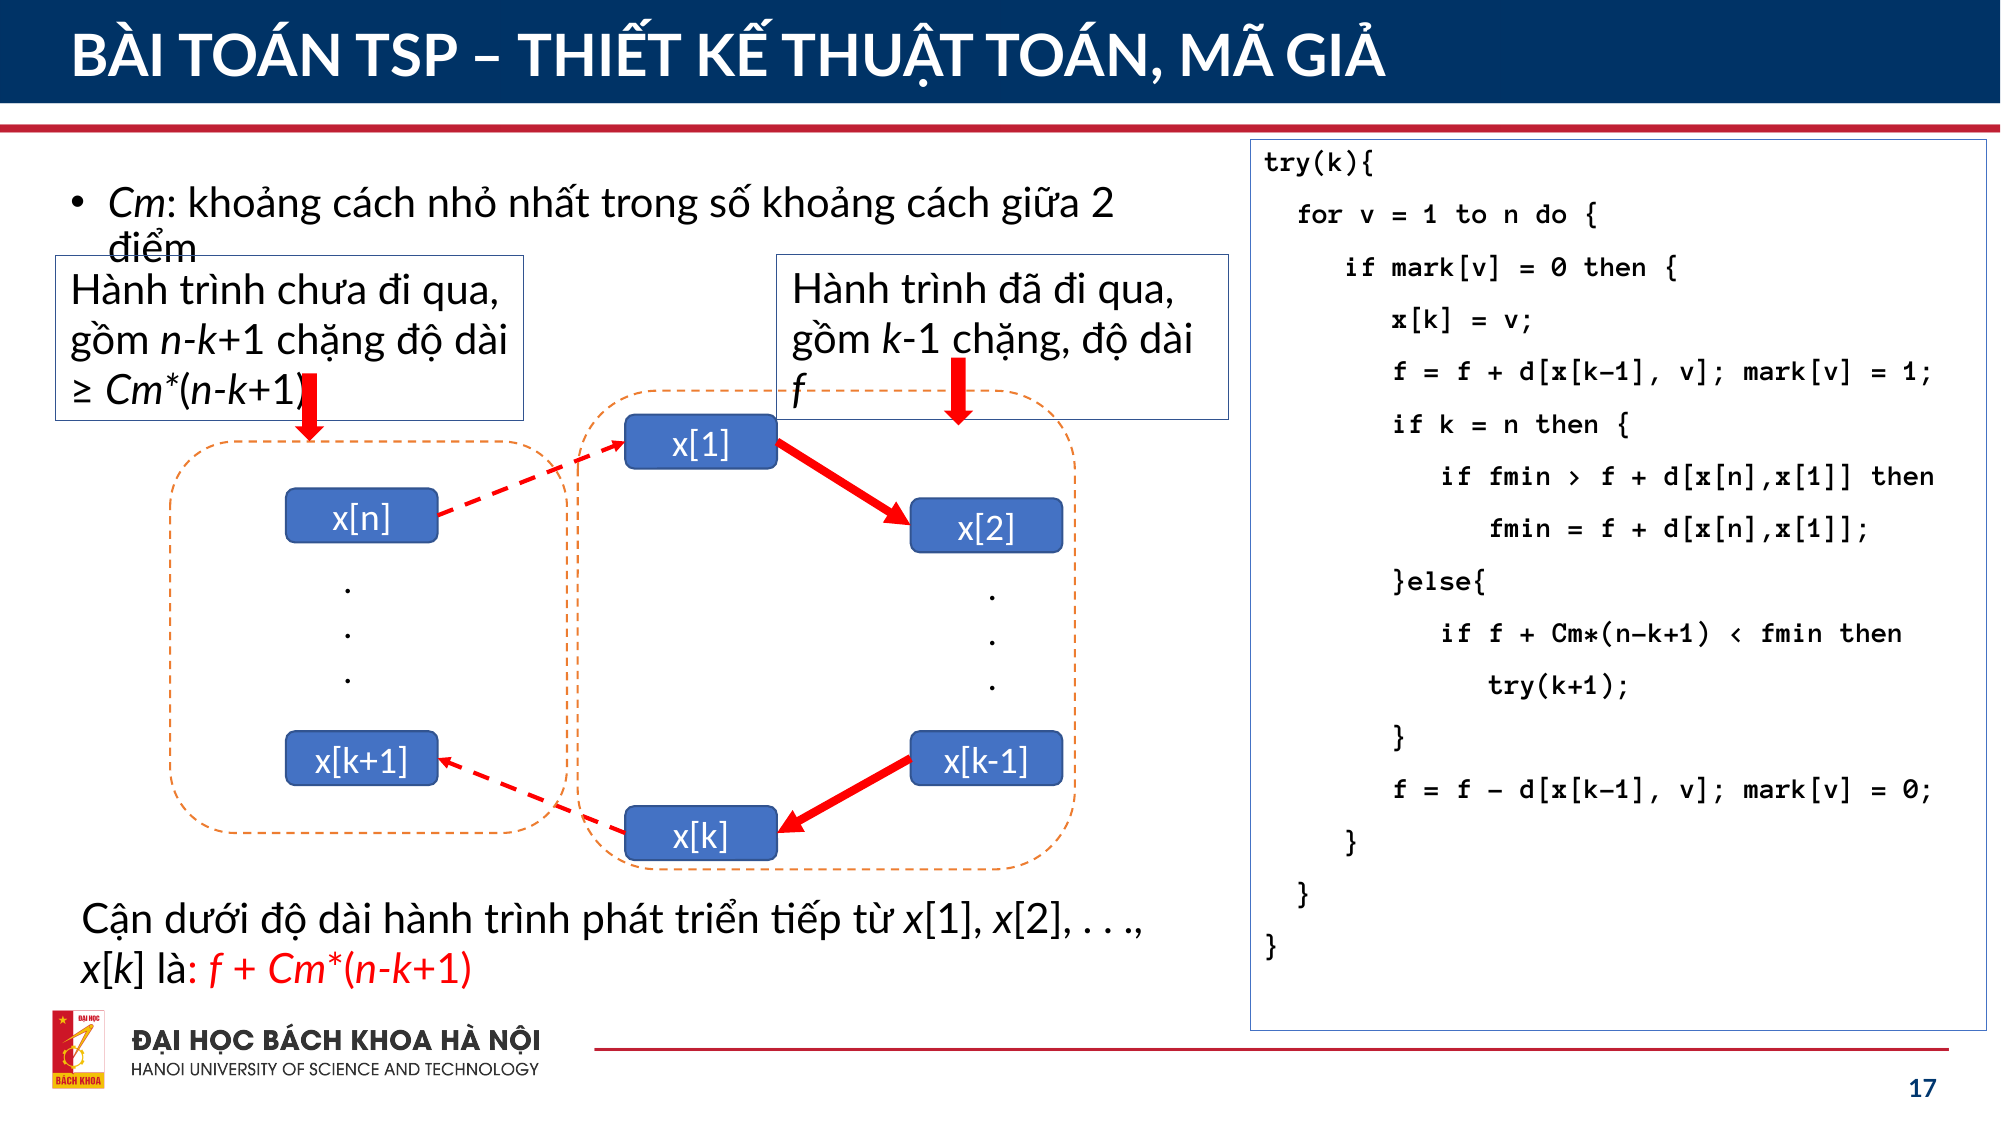

# BÀI TOÁN TSP – THIẾT KẾ THUẬT TOÁN, MÃ GIẢ
try(k){
  for v = 1 to n do {
     if mark[v] = 0 then {
        x[k] = v;
        f = f + d[x[k-1], v]; mark[v] = 1;
        if k = n then {
           if fmin > f + d[x[n],x[1]] then
              fmin = f + d[x[n],x[1]];
        }else{
           if f + Cm*(n-k+1) < fmin then
              try(k+1);
        }
        f = f – d[x[k-1], v]; mark[v] = 0;
     }
  }
}
Cm: khoảng cách nhỏ nhất trong số khoảng cách giữa 2 điểm

Hành trình đã đi qua, gồm k-1 chặng, độ dài f
Hành trình chưa đi qua, gồm n-k+1 chặng độ dài ≥ Cm*(n-k+1)

x[1]

x[n]
x[2]
.
.
.
.
.
.
x[k+1]
x[k-1]
x[k]
Cận dưới độ dài hành trình phát triển tiếp từ x[1], x[2], . . ., x[k] là: f + Cm*(n-k+1)
17